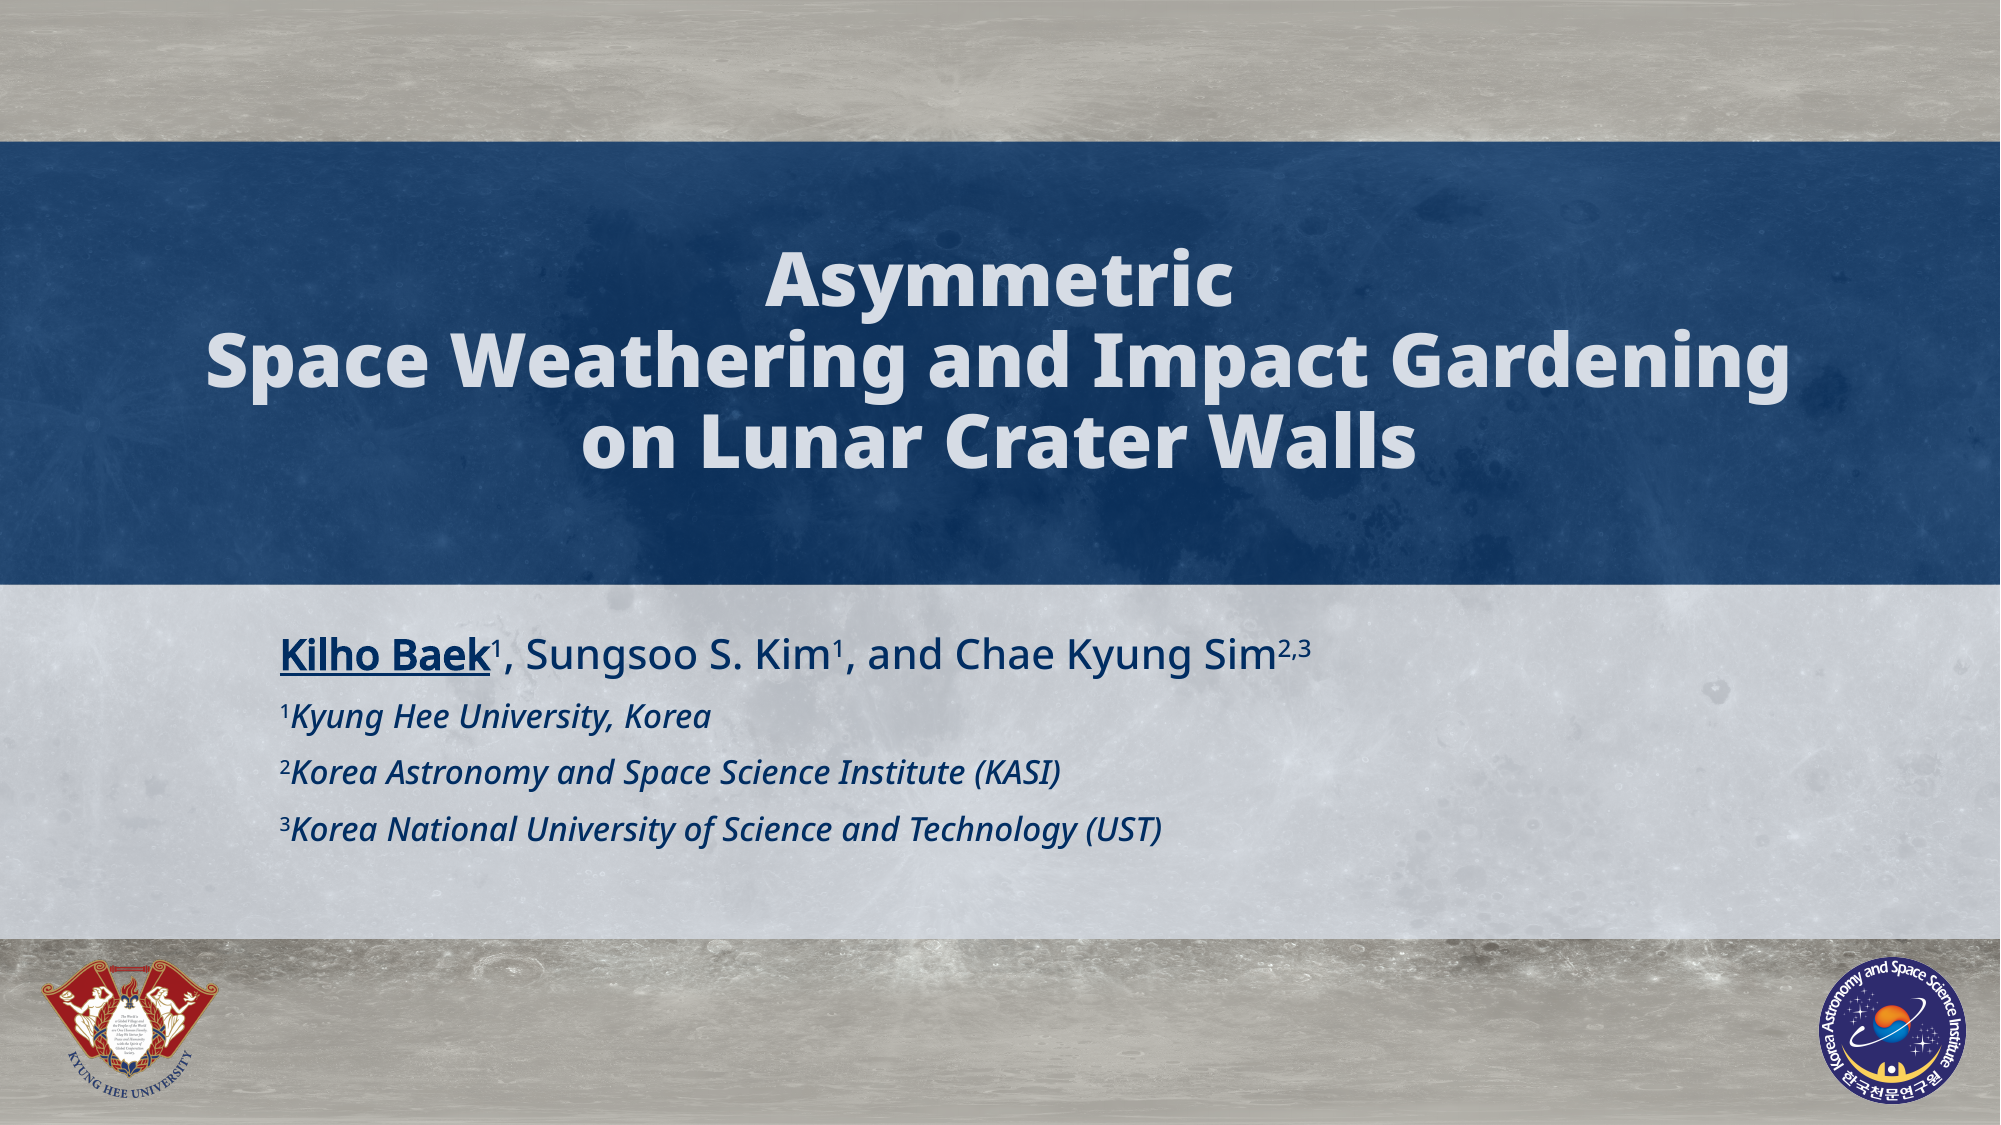

# Asymmetric Space Weathering and Impact Gardening on Lunar Crater Walls
Kilho Baek1, Sungsoo S. Kim1, and Chae Kyung Sim2,3
1Kyung Hee University, Korea
2Korea Astronomy and Space Science Institute (KASI)
3Korea National University of Science and Technology (UST)